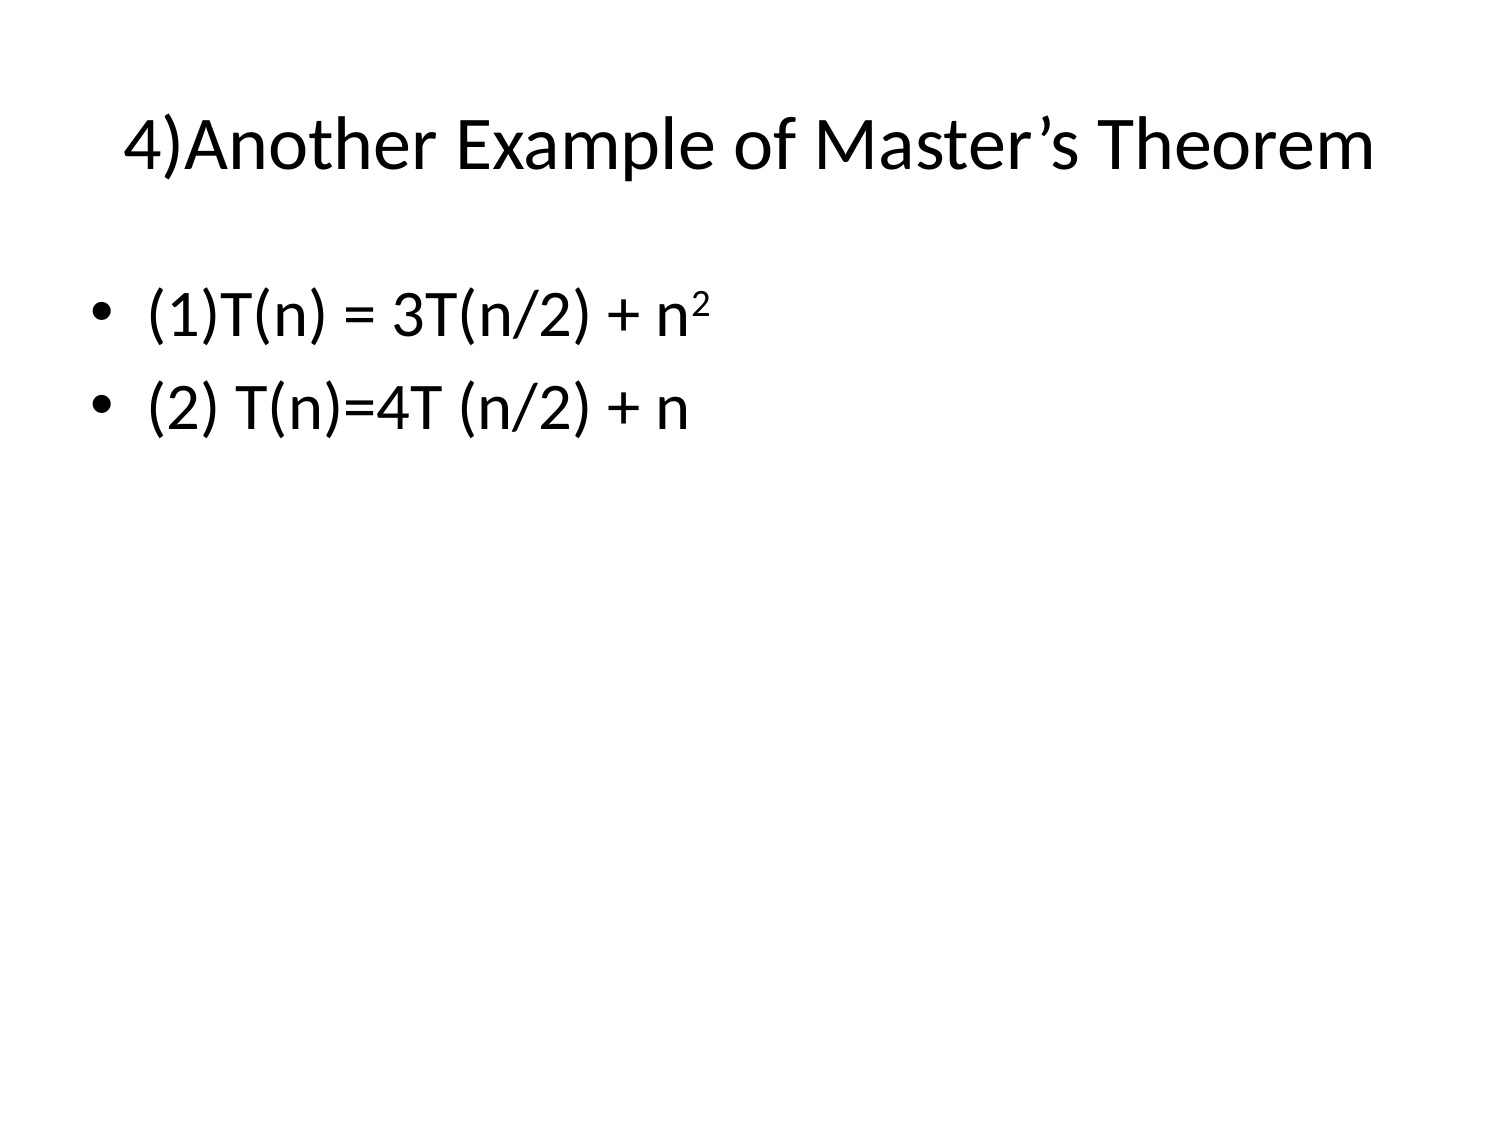

# 4)Another Example of Master’s Theorem
(1)T(n) = 3T(n/2) + n2
(2) T(n)=4T (n/2) + n